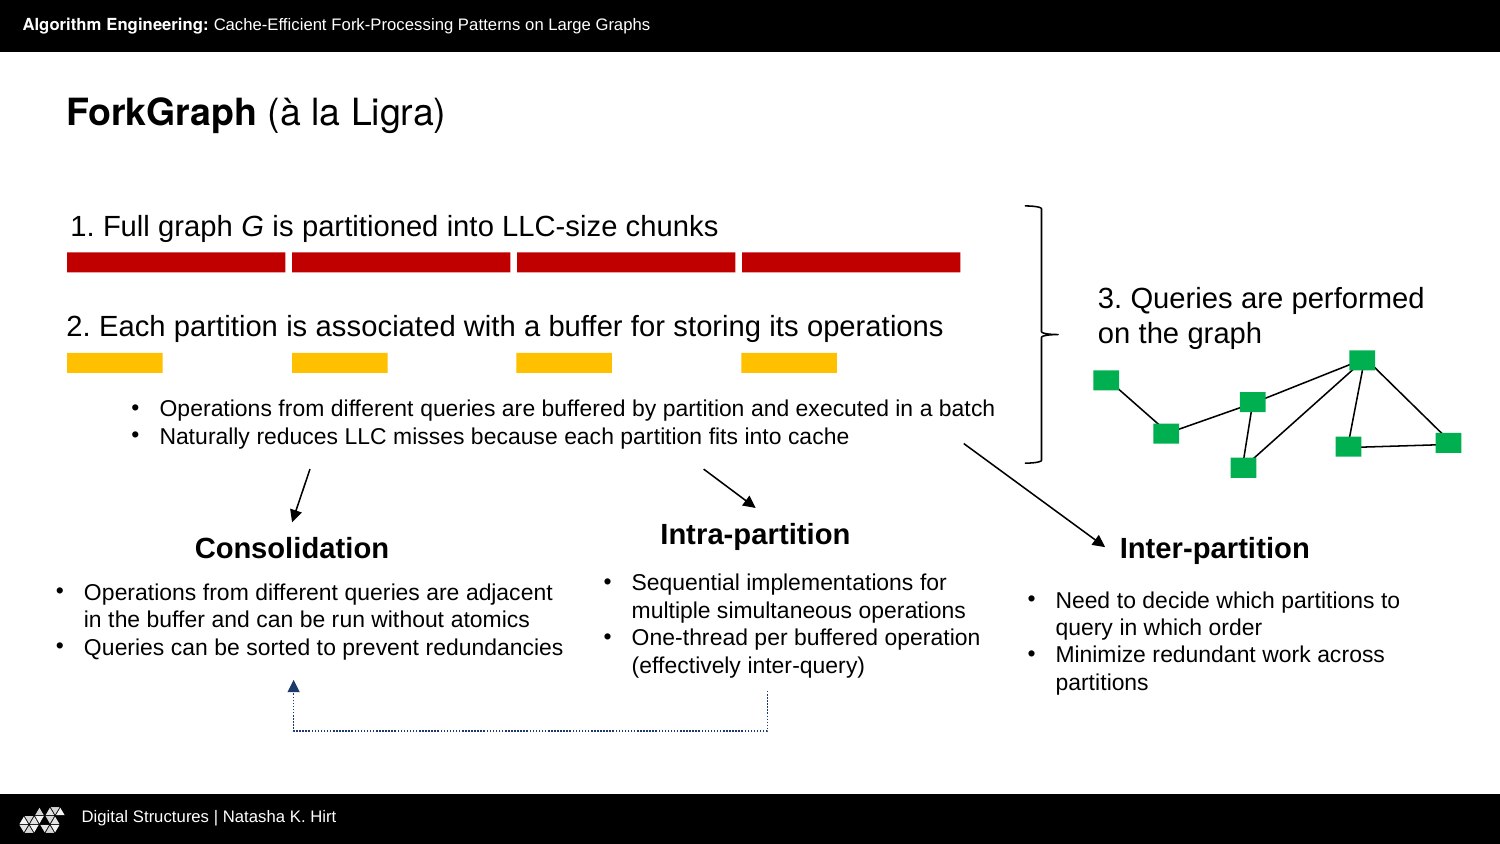

# ForkGraph (à la Ligra)
1. Full graph G is partitioned into LLC-size chunks

3. Queries are performed
on the graph
2. Each partition is associated with a buffer for storing its operations

Operations from different queries are buffered by partition and executed in a batch
Naturally reduces LLC misses because each partition fits into cache

Intra-partition
Consolidation
Inter-partition
Sequential implementations for multiple simultaneous operations
One-thread per buffered operation (effectively inter-query)
Operations from different queries are adjacent
in the buffer and can be run without atomics
Queries can be sorted to prevent redundancies
Need to decide which partitions to query in which order
Minimize redundant work across partitions